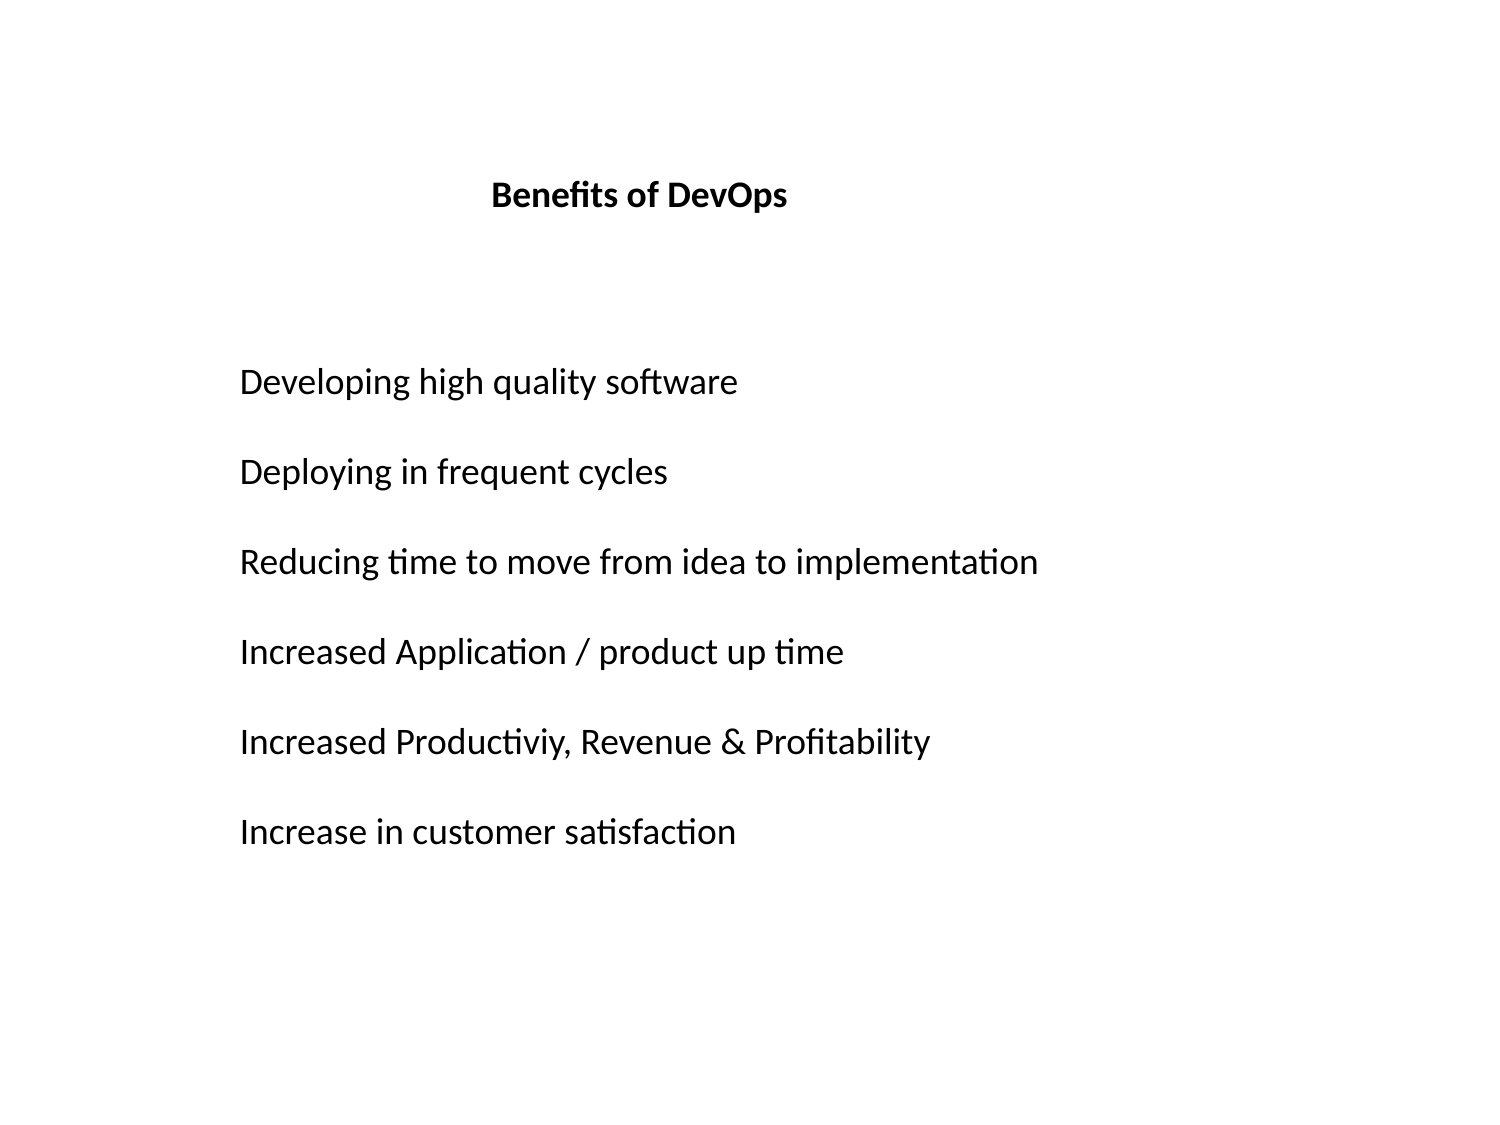

Benefits of DevOps
Developing high quality software

Deploying in frequent cycles

Reducing time to move from idea to implementation

Increased Application / product up time

Increased Productiviy, Revenue & Profitability

Increase in customer satisfaction